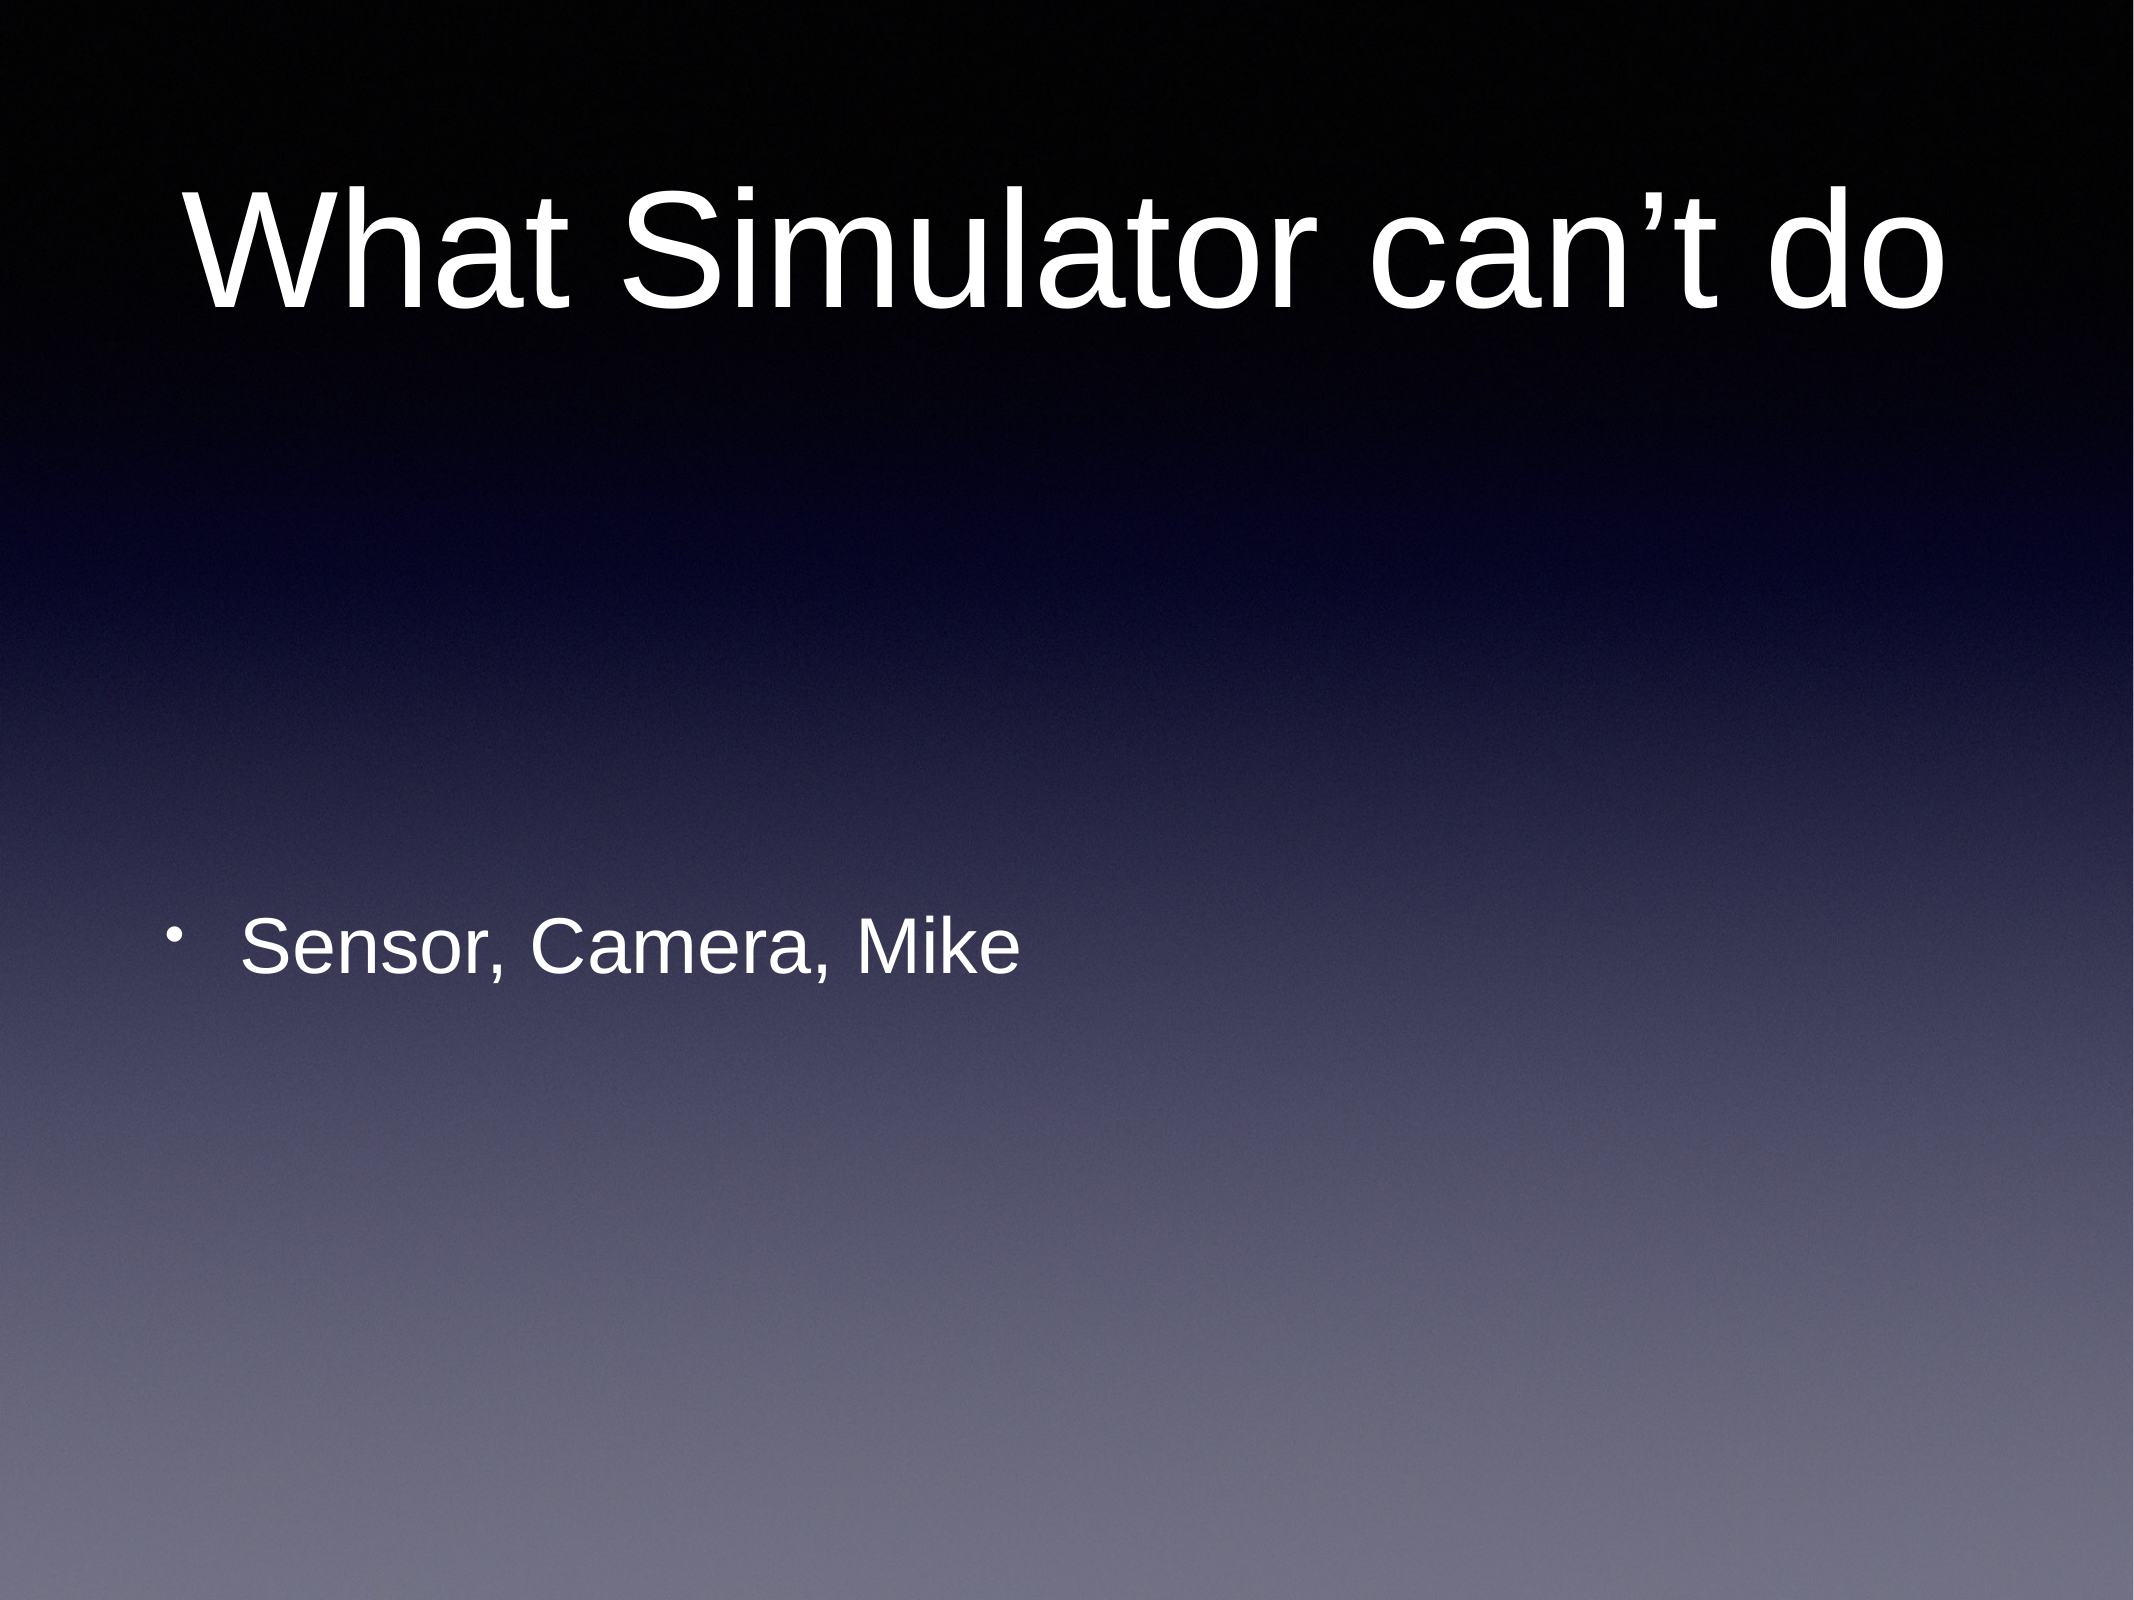

# What Simulator can’t do
Sensor, Camera, Mike